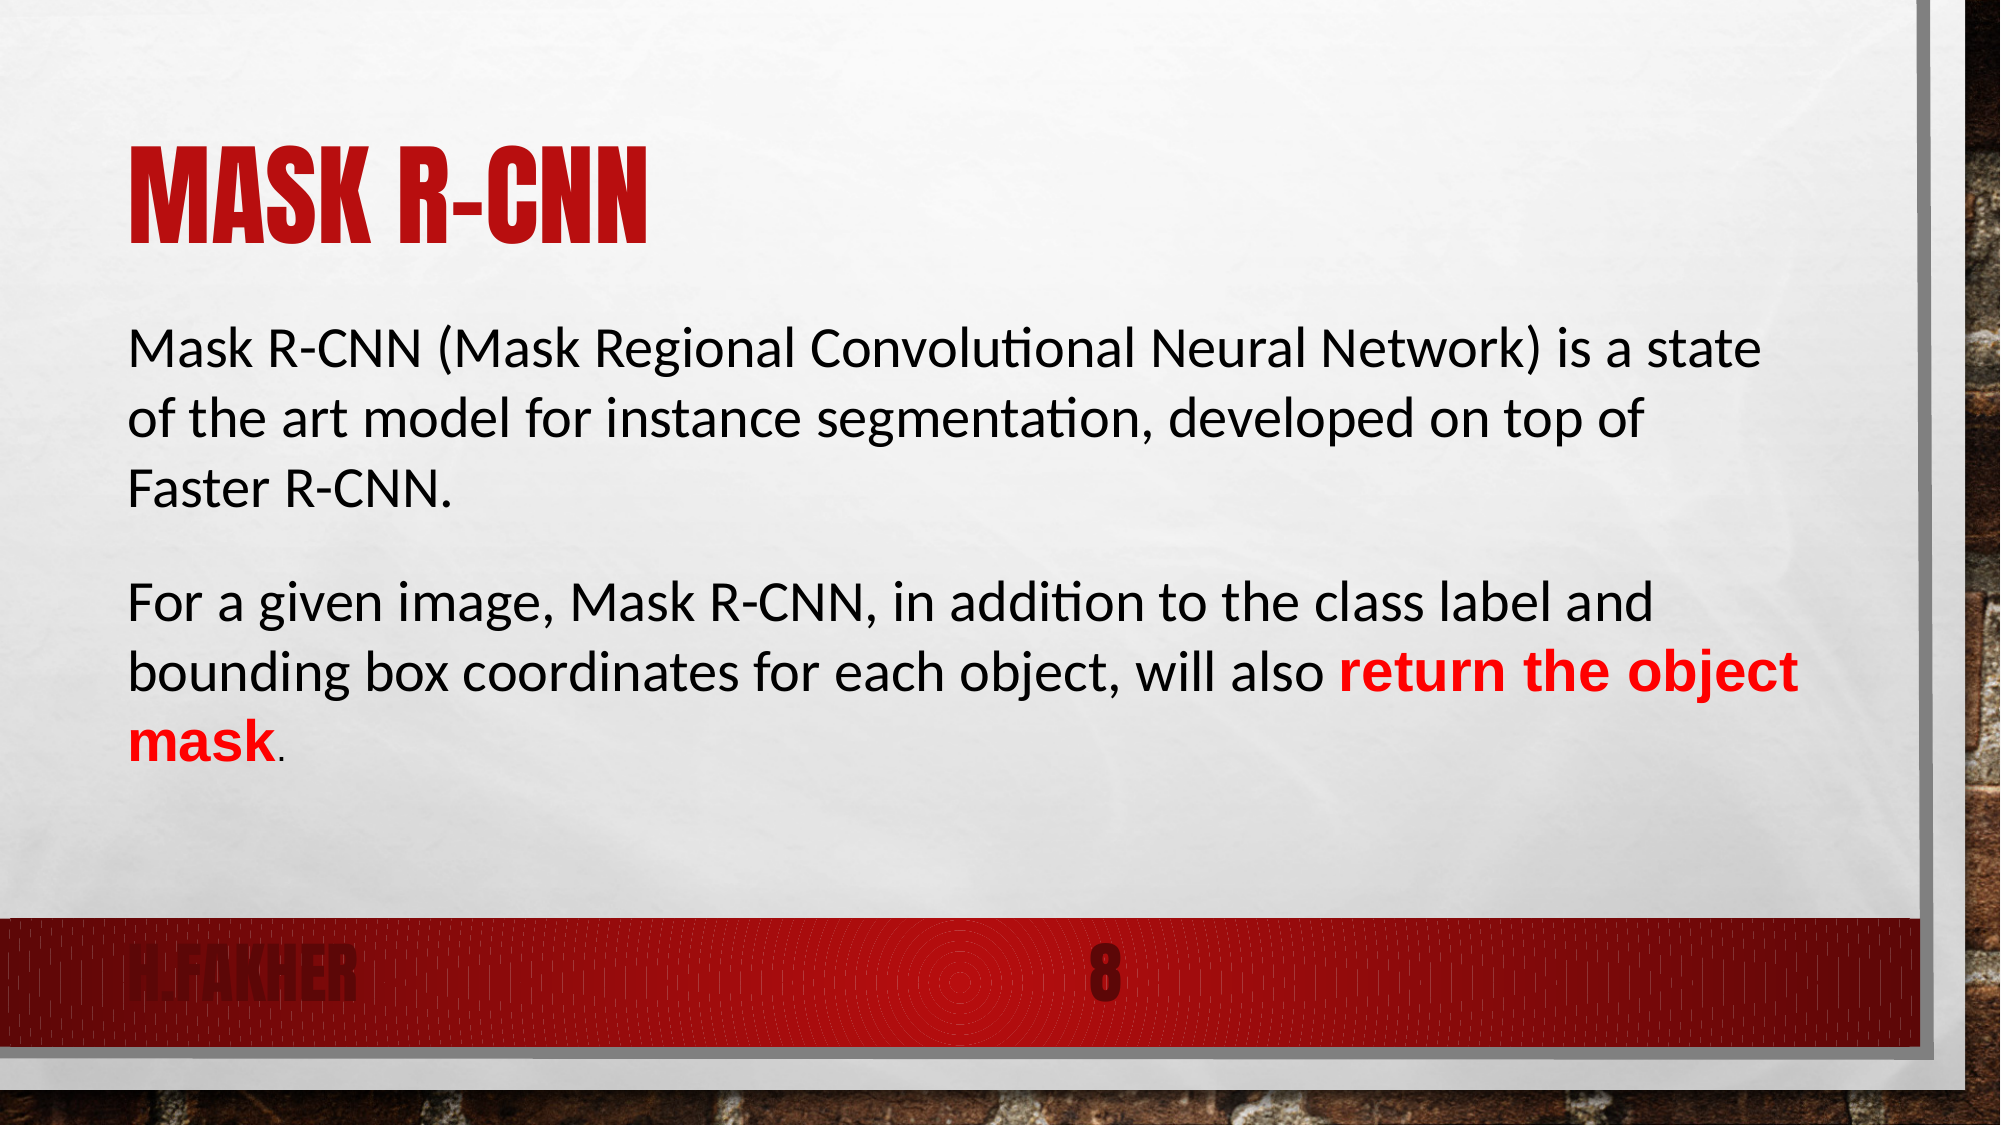

# Mask R-CNN
Mask R-CNN (Mask Regional Convolutional Neural Network) is a state of the art model for instance segmentation, developed on top of Faster R-CNN.
For a given image, Mask R-CNN, in addition to the class label and bounding box coordinates for each object, will also return the object mask.
H.Fakher
8